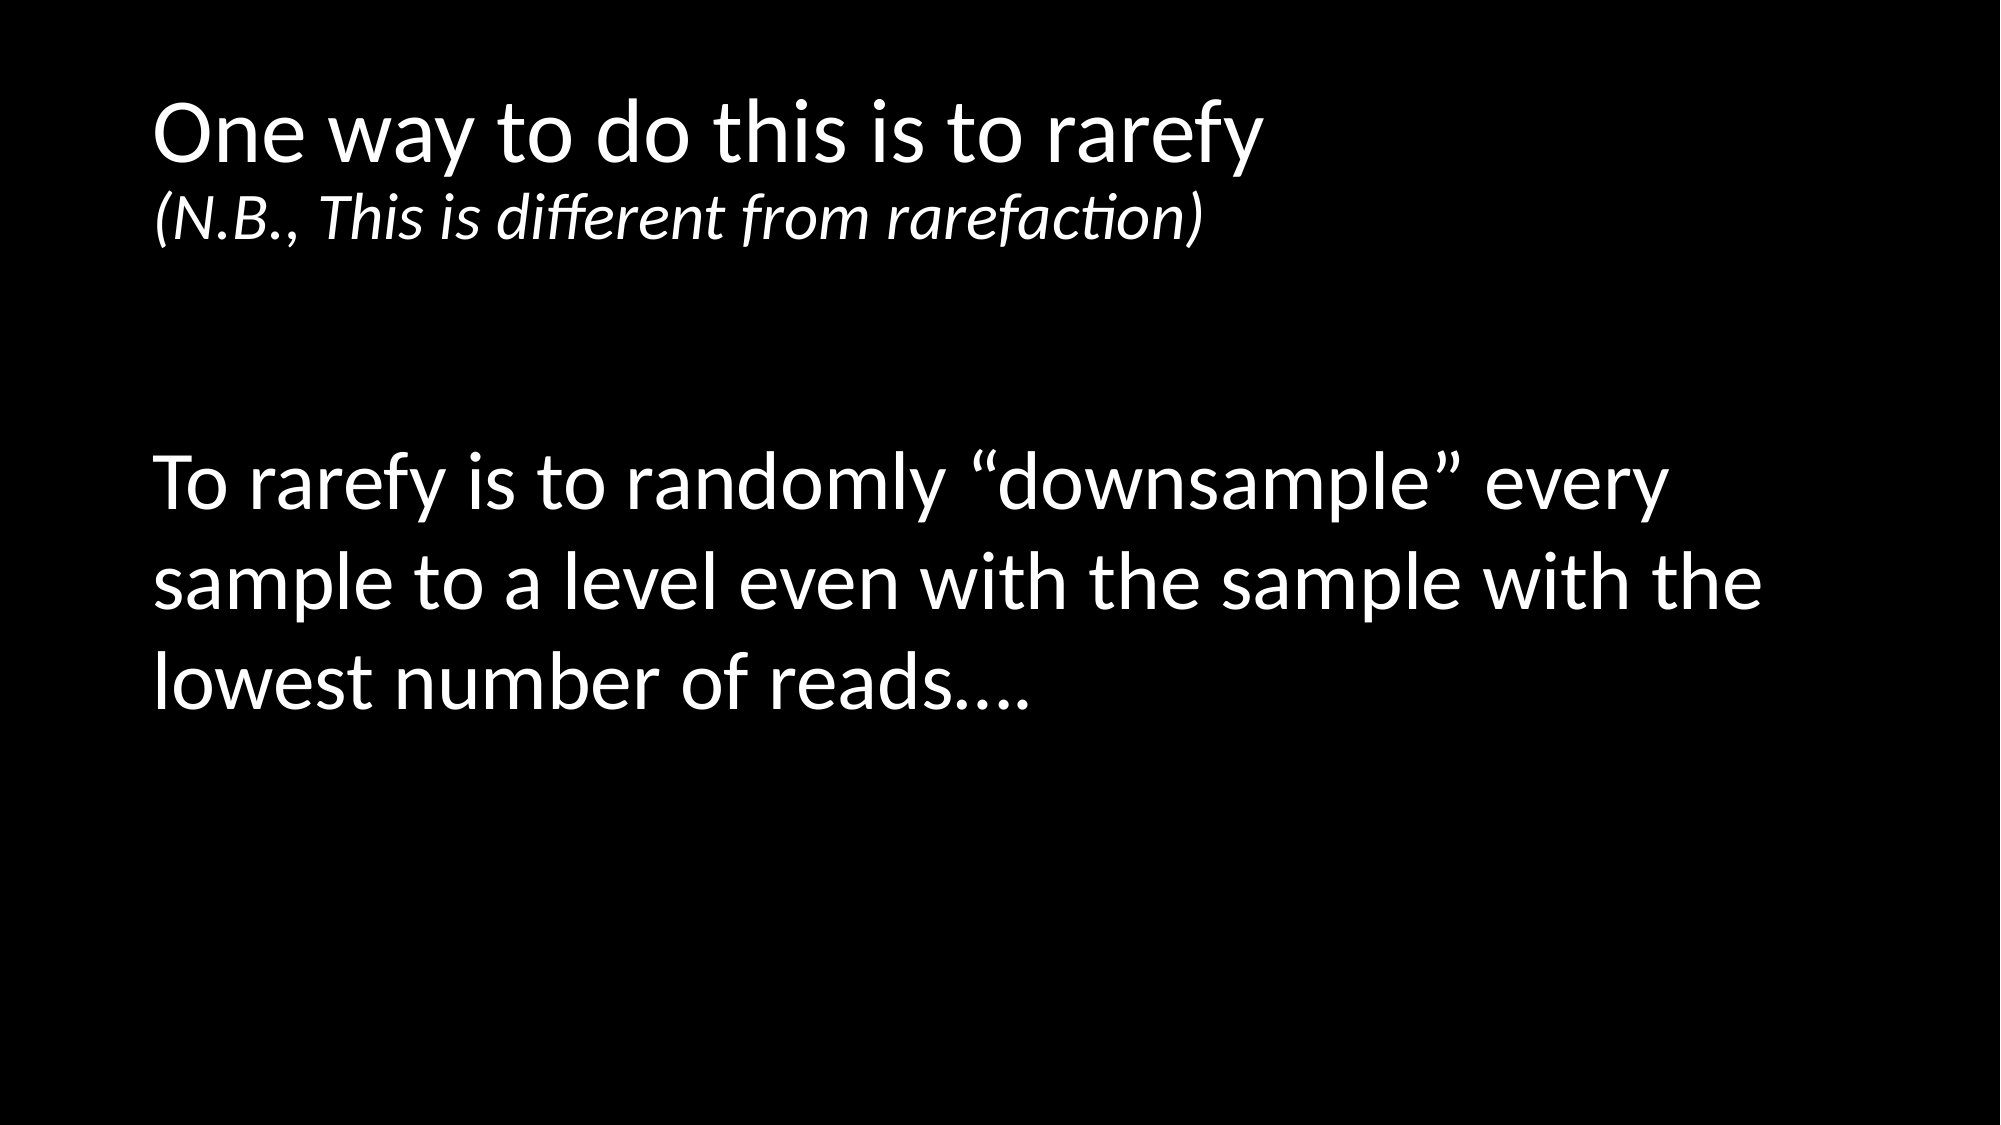

# One way to do this is to rarefy (N.B., This is different from rarefaction)
To rarefy is to randomly “downsample” every sample to a level even with the sample with the lowest number of reads….